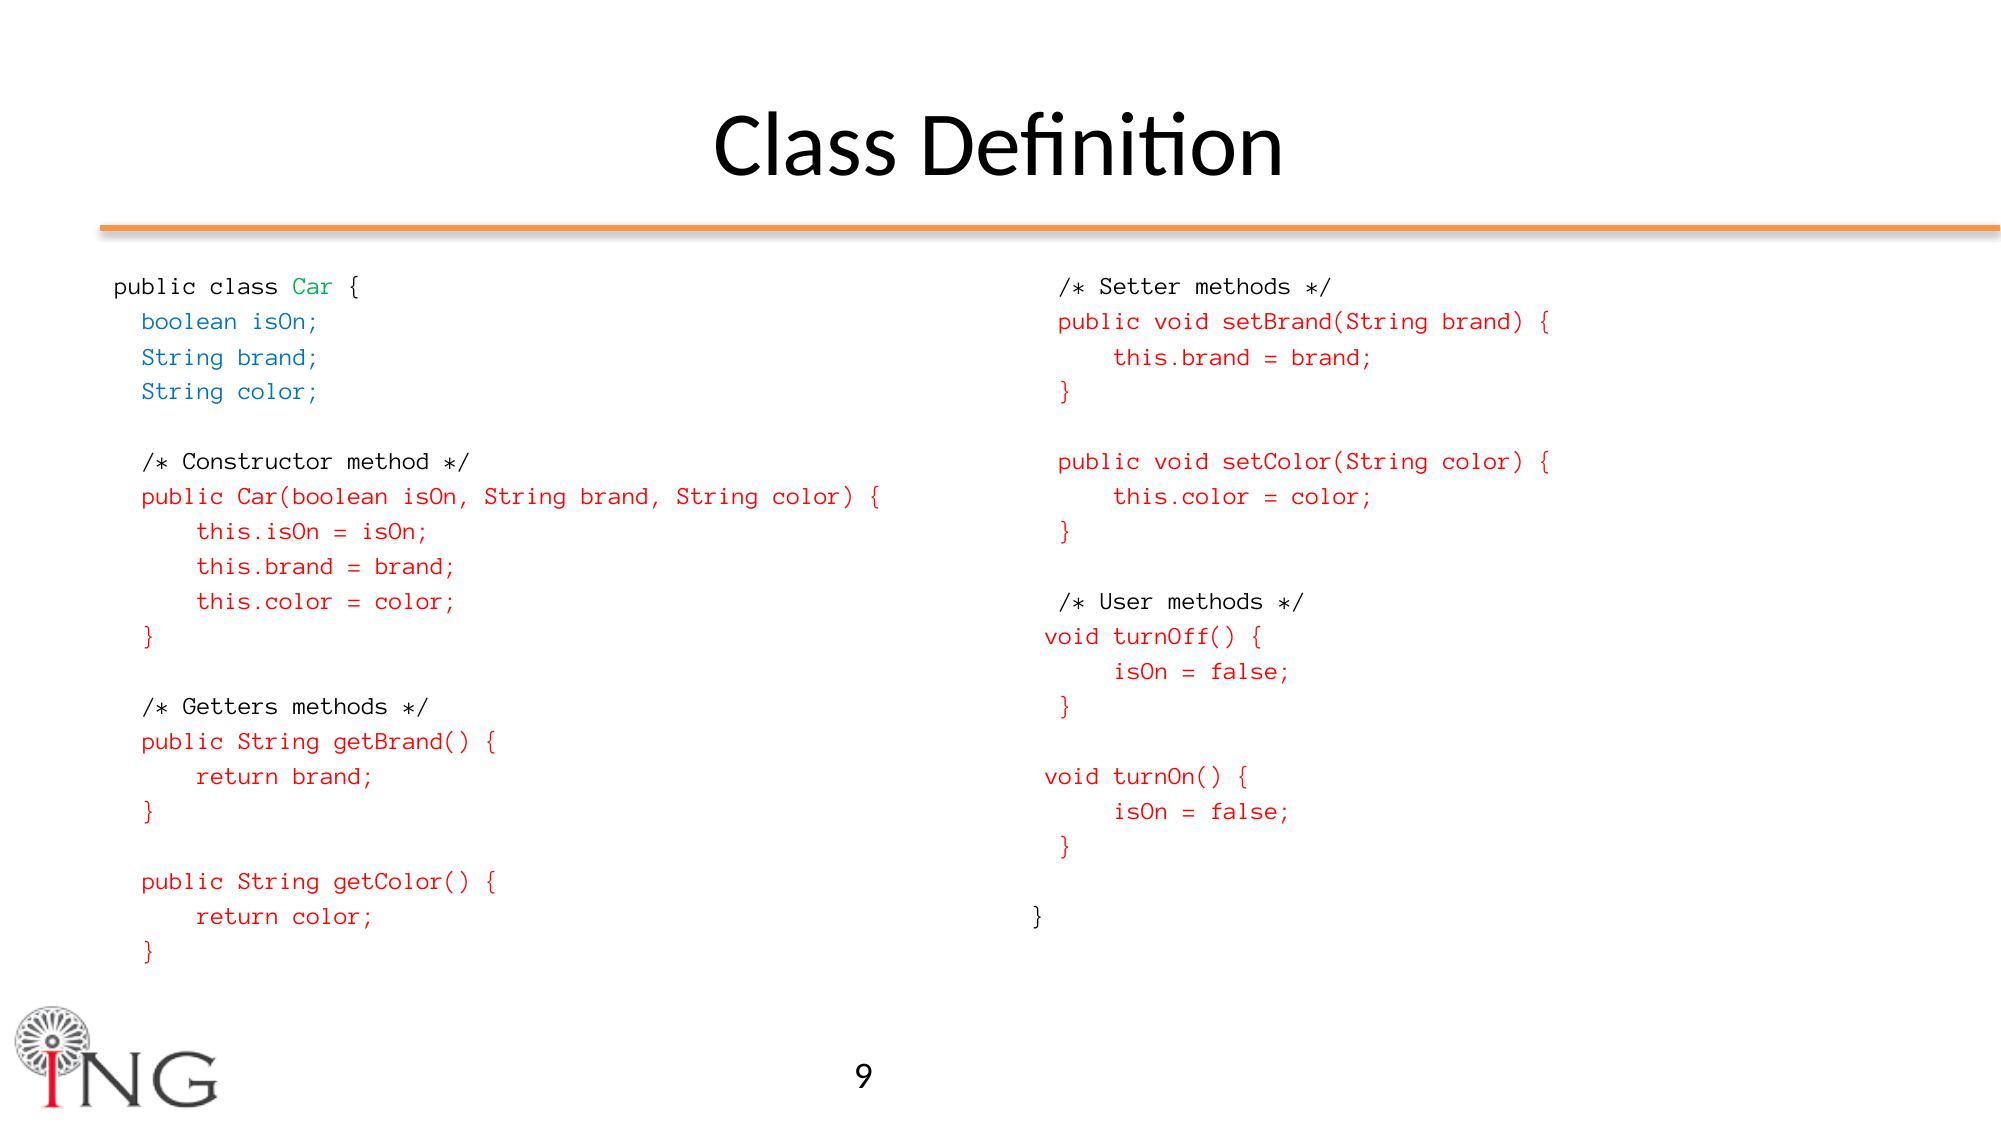

# Class Definition
public class Car {
  boolean isOn;
  String brand;
  String color;

  /* Constructor method */
  public Car(boolean isOn, String brand, String color) {
      this.isOn = isOn;
      this.brand = brand;
      this.color = color;
  }

  /* Getters methods */
  public String getBrand() {
      return brand;
  }

  public String getColor() {
      return color;
  }

  /* Setter methods */
  public void setBrand(String brand) {
      this.brand = brand;
  }

  public void setColor(String color) {
      this.color = color;
  }

  /* User methods */
 void turnOff() {
      isOn = false;
  }

 void turnOn() {
      isOn = false;
  }

}
9